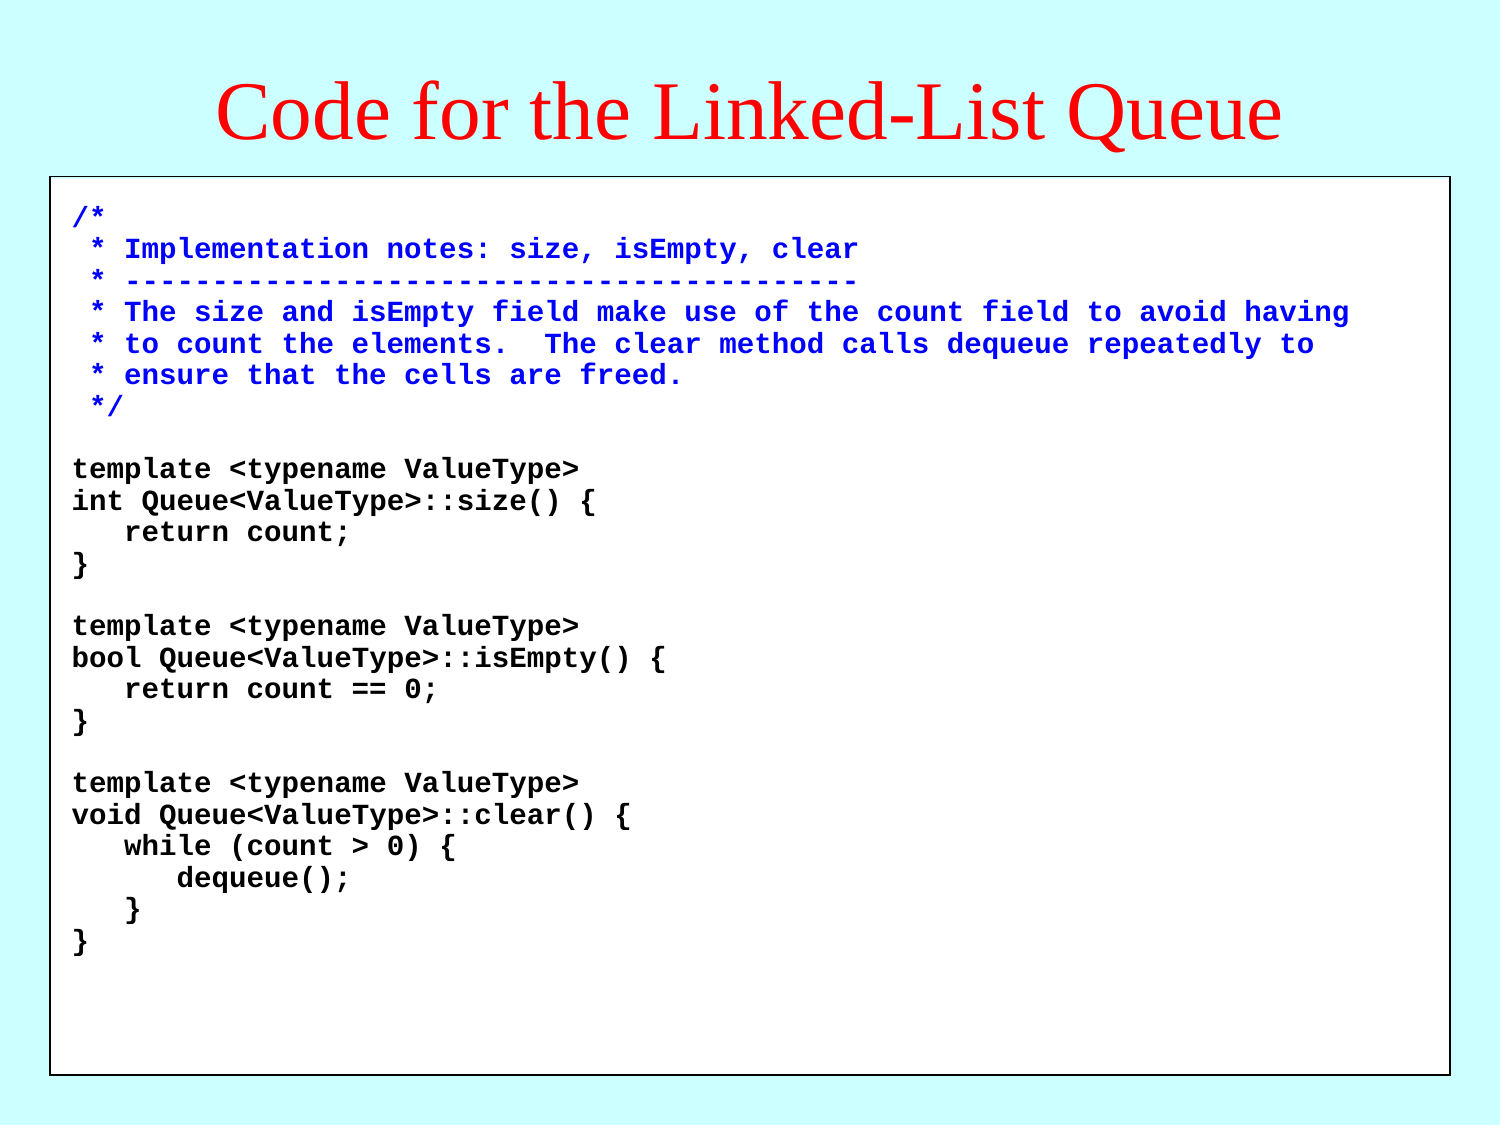

# Code for the Linked-List Queue

/*
 * Implementation notes: Queue constructor
 * ---------------------------------------
 * The constructor must create an empty linked list and then
 * initialize the fields of the object.
 */

template <typename ValueType>
Queue<ValueType>::Queue() {
   head = tail = NULL;
   count = 0;
}

/*
 * Implementation notes: ~Queue destructor
 * ---------------------------------------
 * The destructor frees any memory that is allocated by the implementation.
 * Freeing this memory guarantees the client that the queue abstraction
 * will not "leak memory" in the process of running an application.
 * Because clear frees each element it processes, this implementation
 * of the destructor simply calls that method.
 */

template <typename ValueType>
Queue<ValueType>::~Queue() {
   clear();
}

/*
 * Implementation notes: size, isEmpty, clear
 * ------------------------------------------
 * The size and isEmpty field make use of the count field to avoid having
 * to count the elements.  The clear method calls dequeue repeatedly to
 * ensure that the cells are freed.
 */

template <typename ValueType>
int Queue<ValueType>::size() {
   return count;
}

template <typename ValueType>
bool Queue<ValueType>::isEmpty() {
   return count == 0;
}

template <typename ValueType>
void Queue<ValueType>::clear() {
   while (count > 0) {
      dequeue();
   }
}